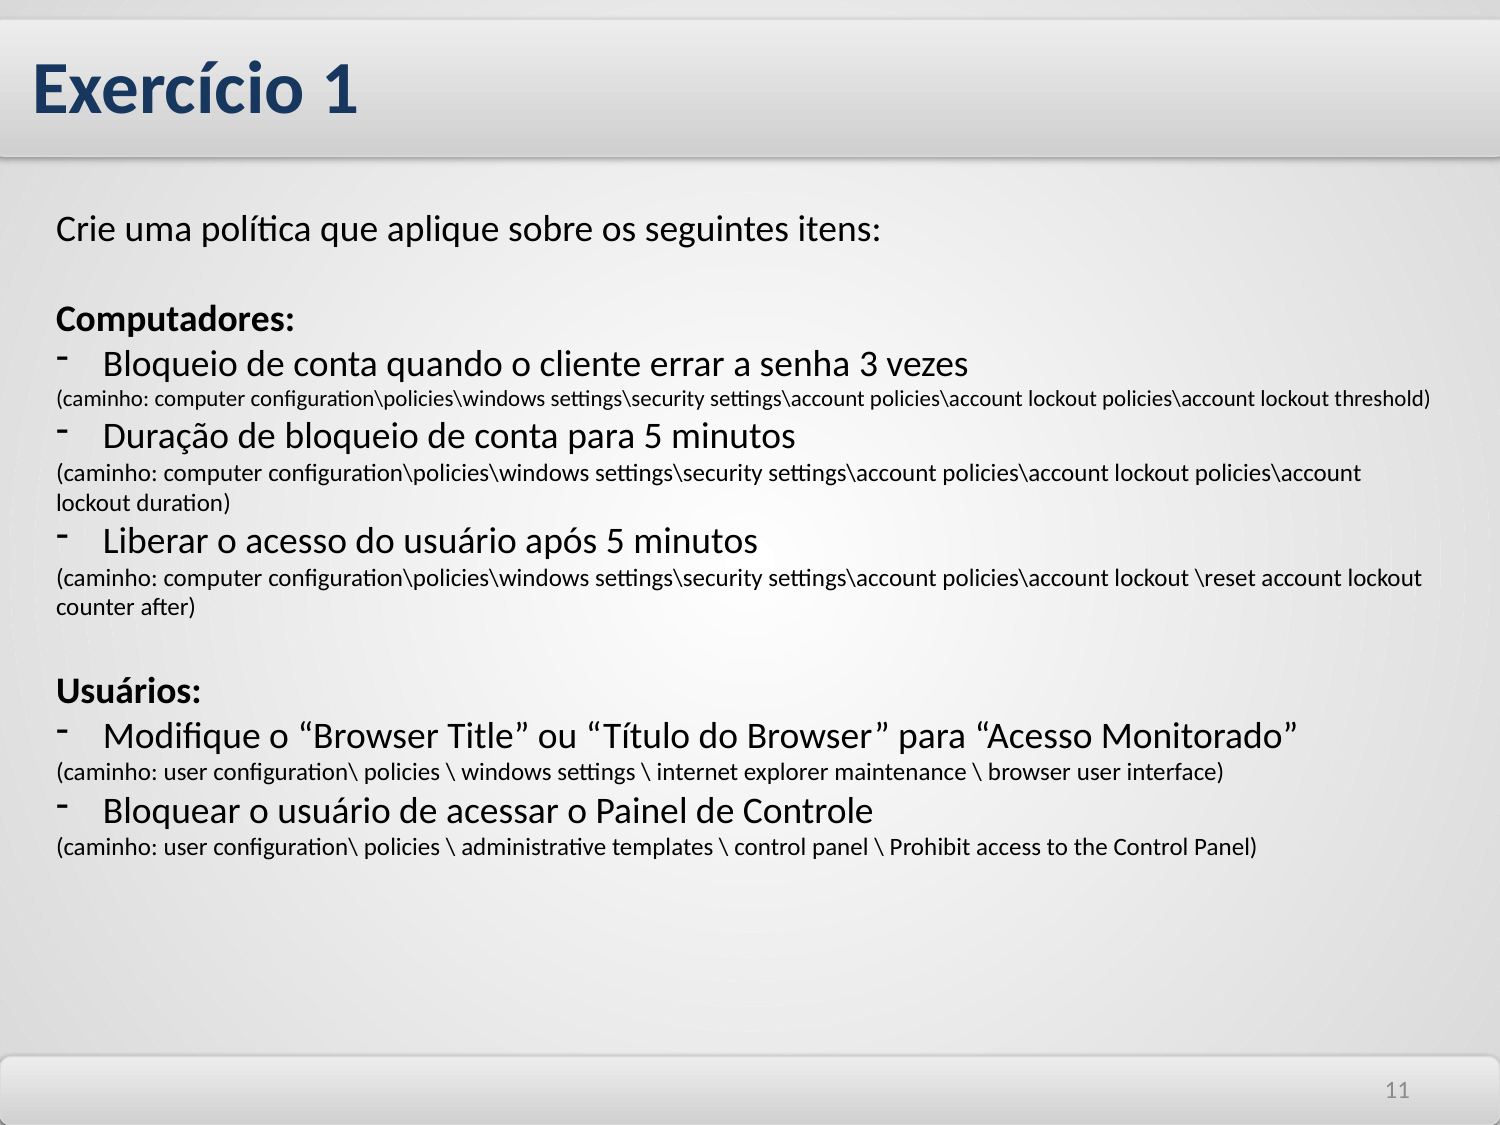

Exercício 1
Crie uma política que aplique sobre os seguintes itens:

Computadores:
Bloqueio de conta quando o cliente errar a senha 3 vezes
(caminho: computer configuration\policies\windows settings\security settings\account policies\account lockout policies\account lockout threshold)
Duração de bloqueio de conta para 5 minutos
(caminho: computer configuration\policies\windows settings\security settings\account policies\account lockout policies\account lockout duration)
Liberar o acesso do usuário após 5 minutos
(caminho: computer configuration\policies\windows settings\security settings\account policies\account lockout \reset account lockout counter after)

Usuários:
Modifique o “Browser Title” ou “Título do Browser” para “Acesso Monitorado”
(caminho: user configuration\ policies \ windows settings \ internet explorer maintenance \ browser user interface)
Bloquear o usuário de acessar o Painel de Controle
(caminho: user configuration\ policies \ administrative templates \ control panel \ Prohibit access to the Control Panel)

11
11